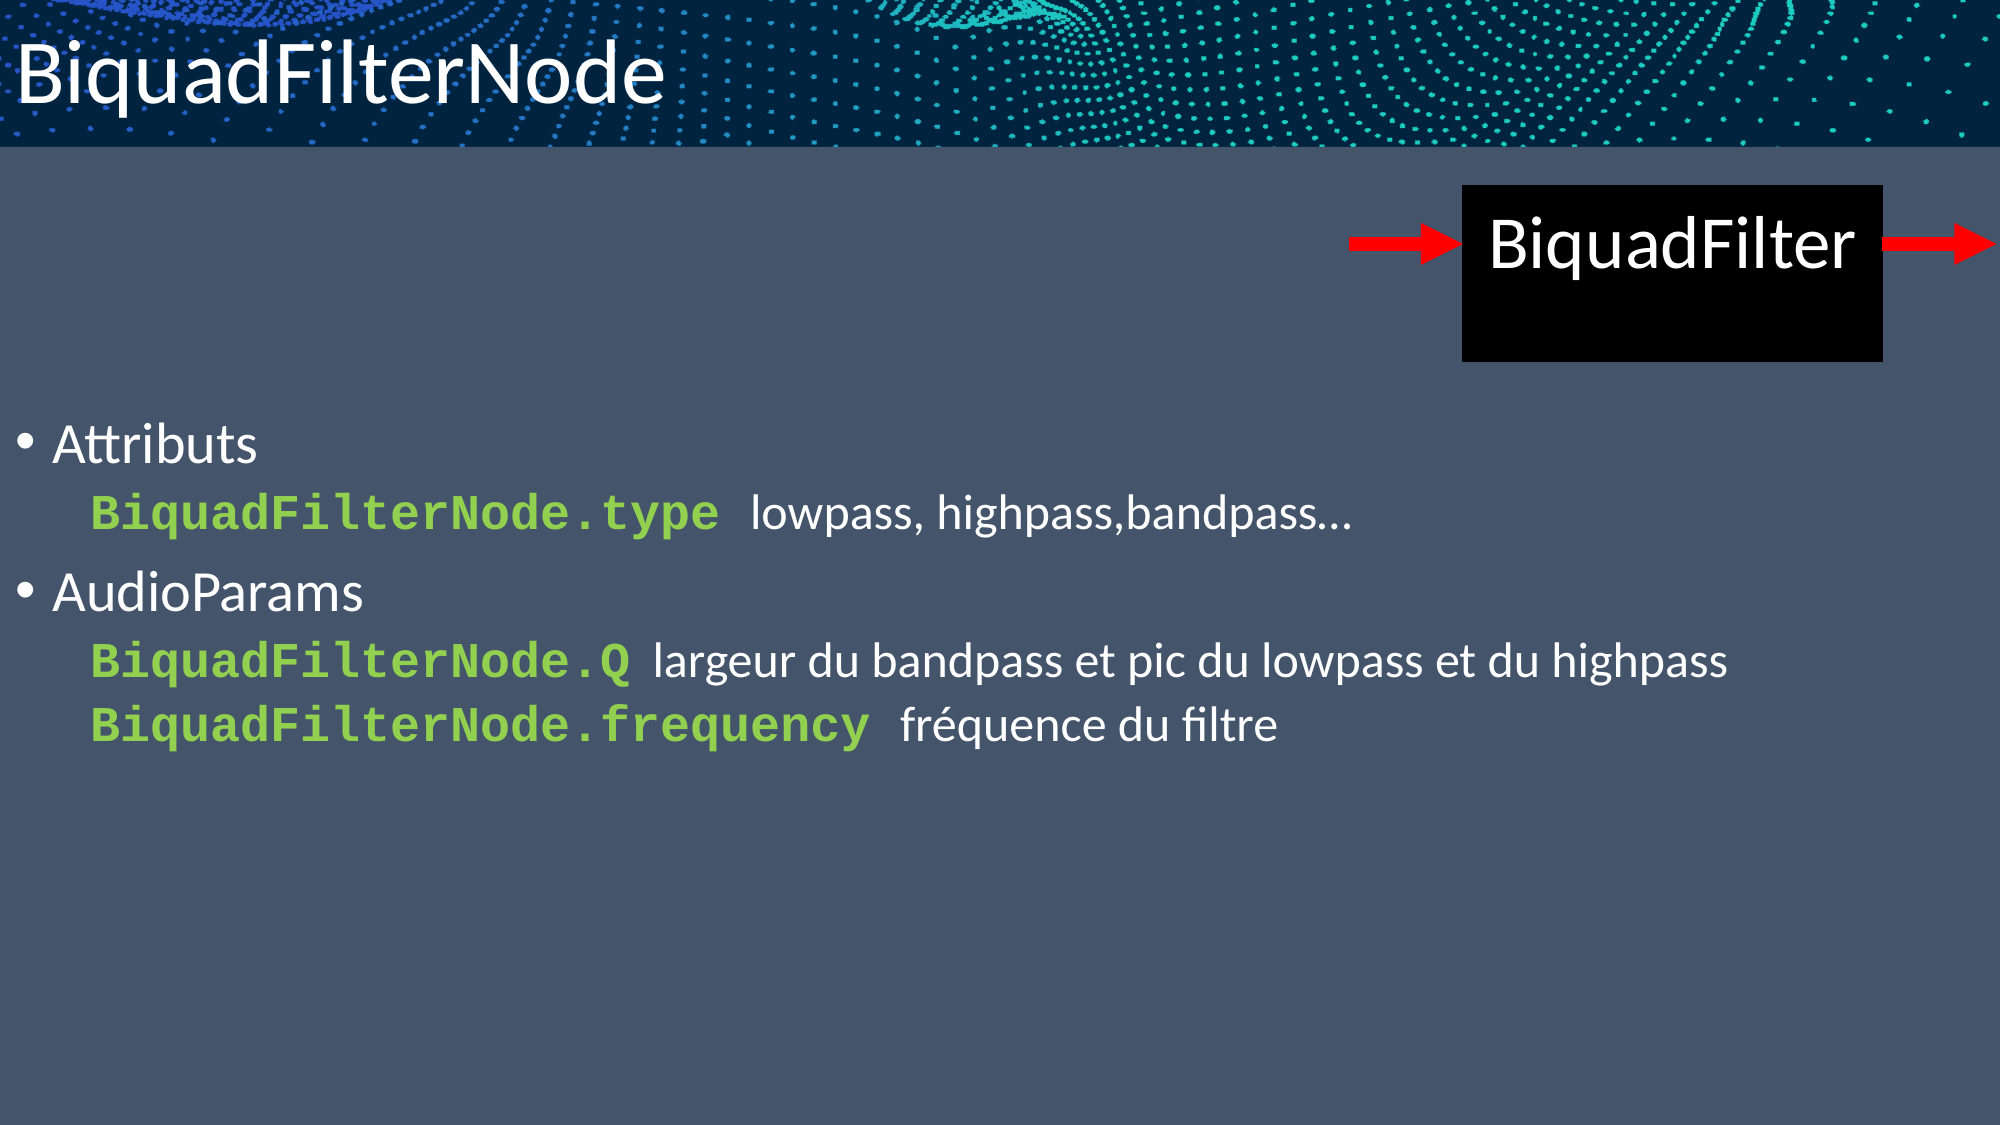

# BiquadFilterNode

Attributs
BiquadFilterNode.type lowpass, highpass,bandpass…
AudioParams
BiquadFilterNode.Q  largeur du bandpass et pic du lowpass et du highpass
BiquadFilterNode.frequency fréquence du filtre
BiquadFilter